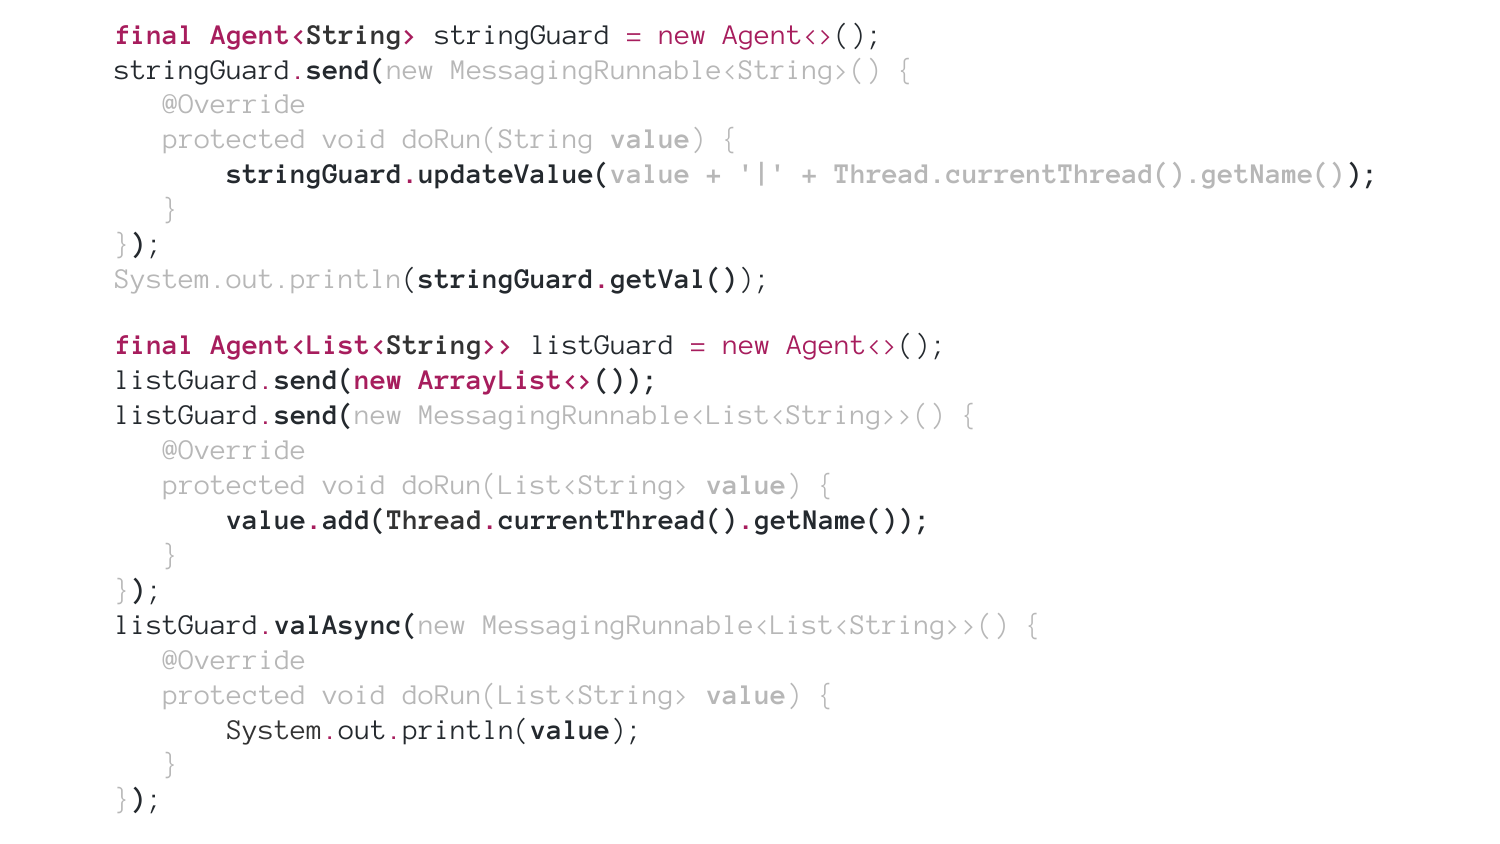

final Agent<String> stringGuard = new Agent<>();
stringGuard.send(new MessagingRunnable<String>() {
   @Override
   protected void doRun(String value) {
       stringGuard.updateValue(value + '|' + Thread.currentThread().getName());
   }
});
System.out.println(stringGuard.getVal());

final Agent<List<String>> listGuard = new Agent<>();
listGuard.send(new ArrayList<>());
listGuard.send(new MessagingRunnable<List<String>>() {
   @Override
   protected void doRun(List<String> value) {
       value.add(Thread.currentThread().getName());
   }
});
listGuard.valAsync(new MessagingRunnable<List<String>>() {
   @Override
   protected void doRun(List<String> value) {
       System.out.println(value);
   }
});